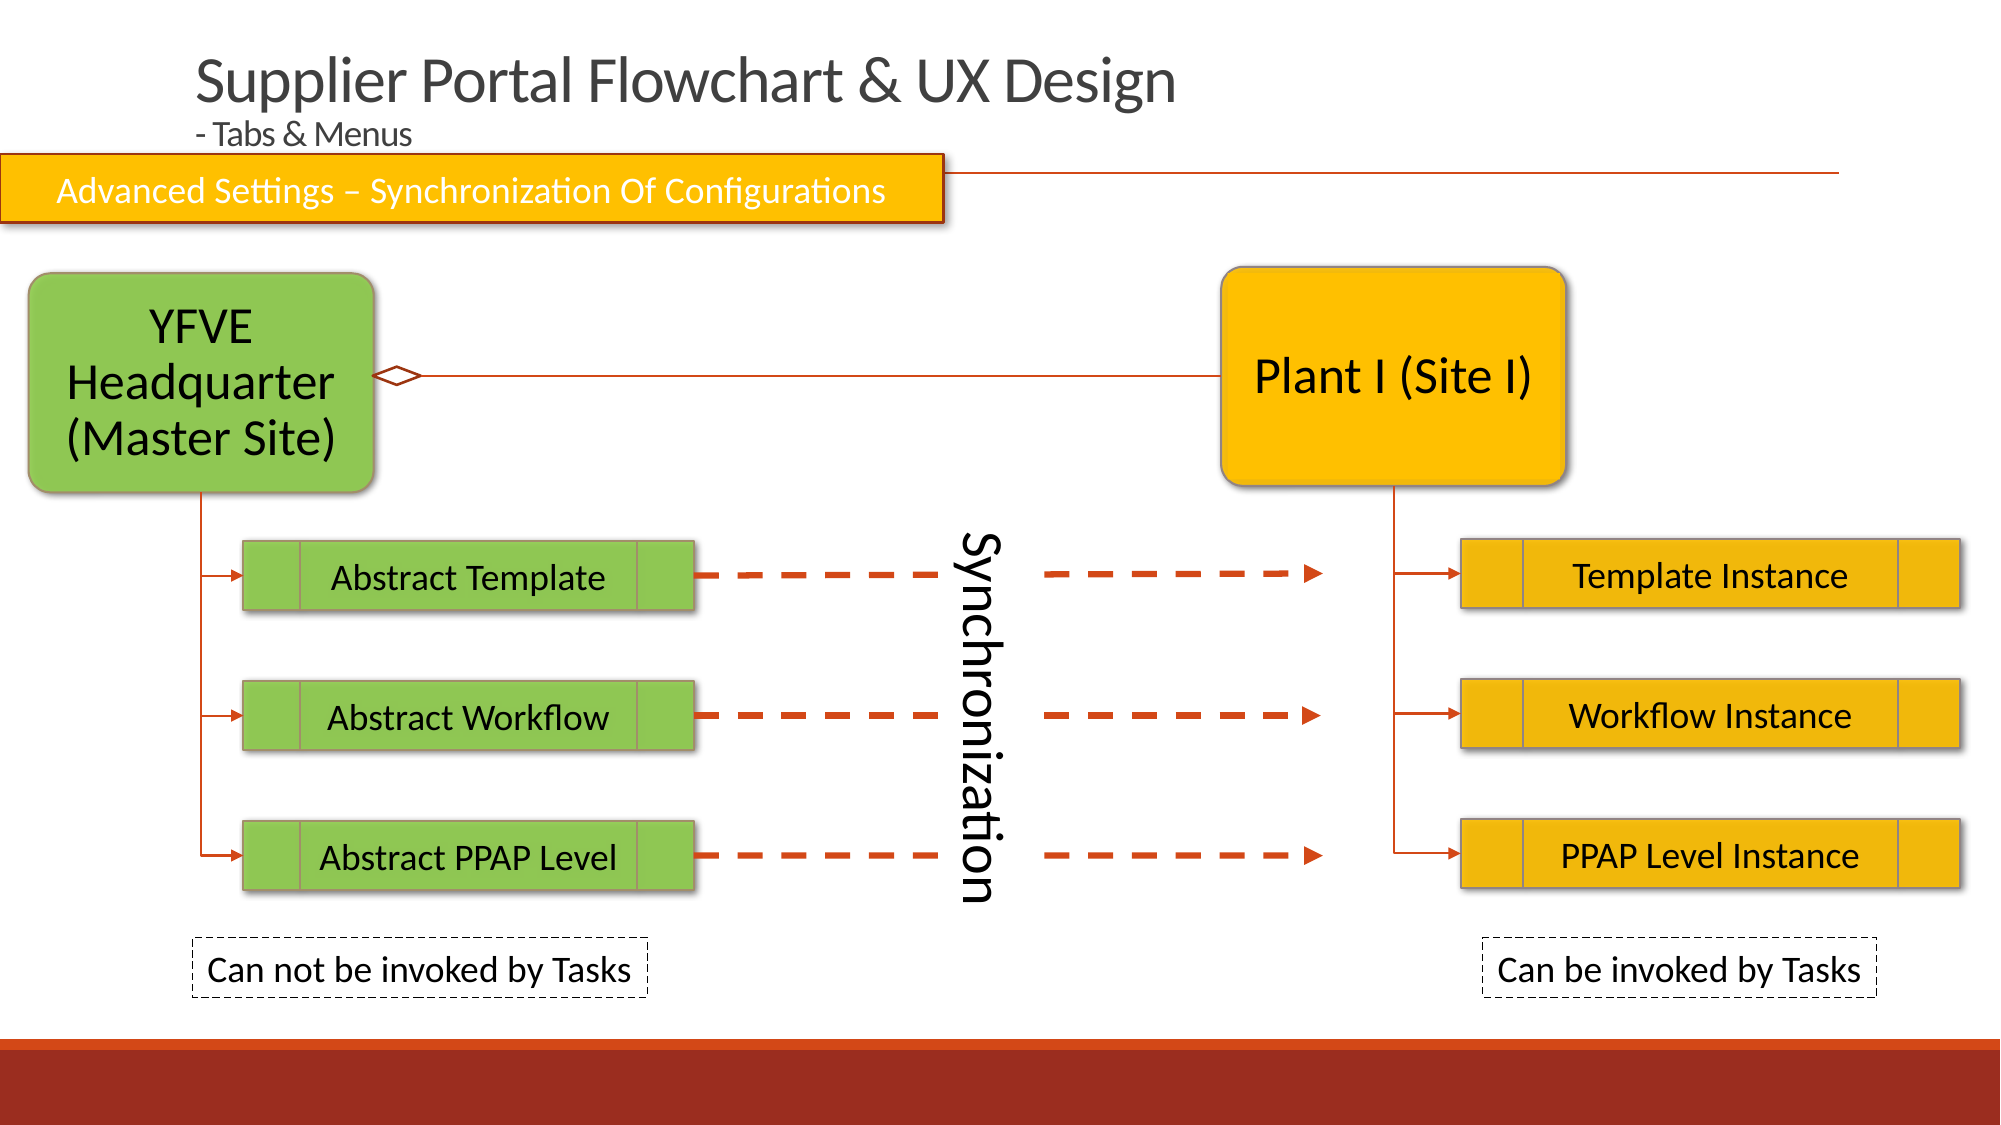

# Supplier Portal Flowchart & UX Design - Tabs & Menus
Advanced Settings – Synchronization Of Configurations

Plant I (Site I)

YFVE Headquarter (Master Site)

Template Instance
Abstract Template
Synchronization
Workflow Instance
Abstract Workflow
PPAP Level Instance
Abstract PPAP Level
Can not be invoked by Tasks
Can be invoked by Tasks